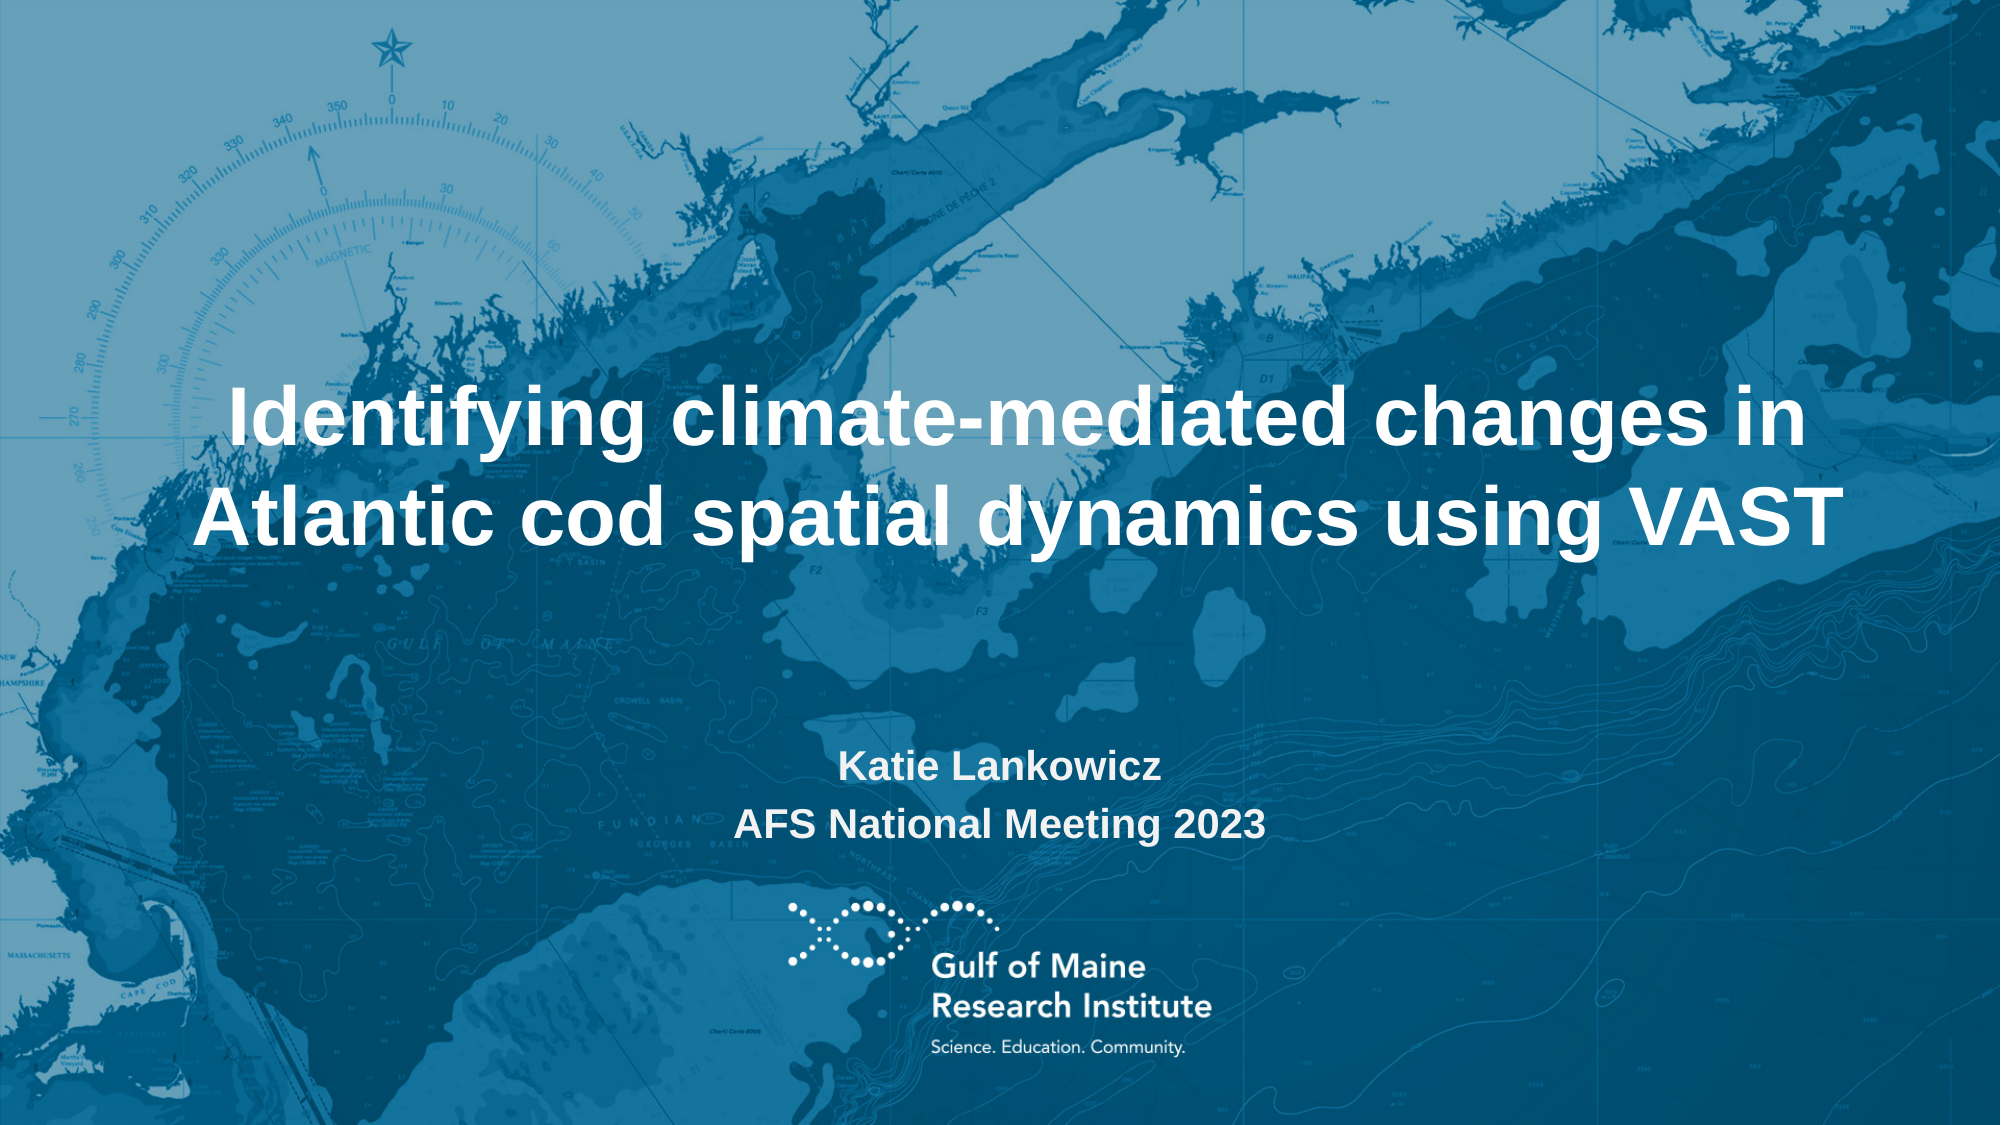

# Identifying climate-mediated changes in Atlantic cod spatial dynamics using VAST

Katie Lankowicz
AFS National Meeting 2023